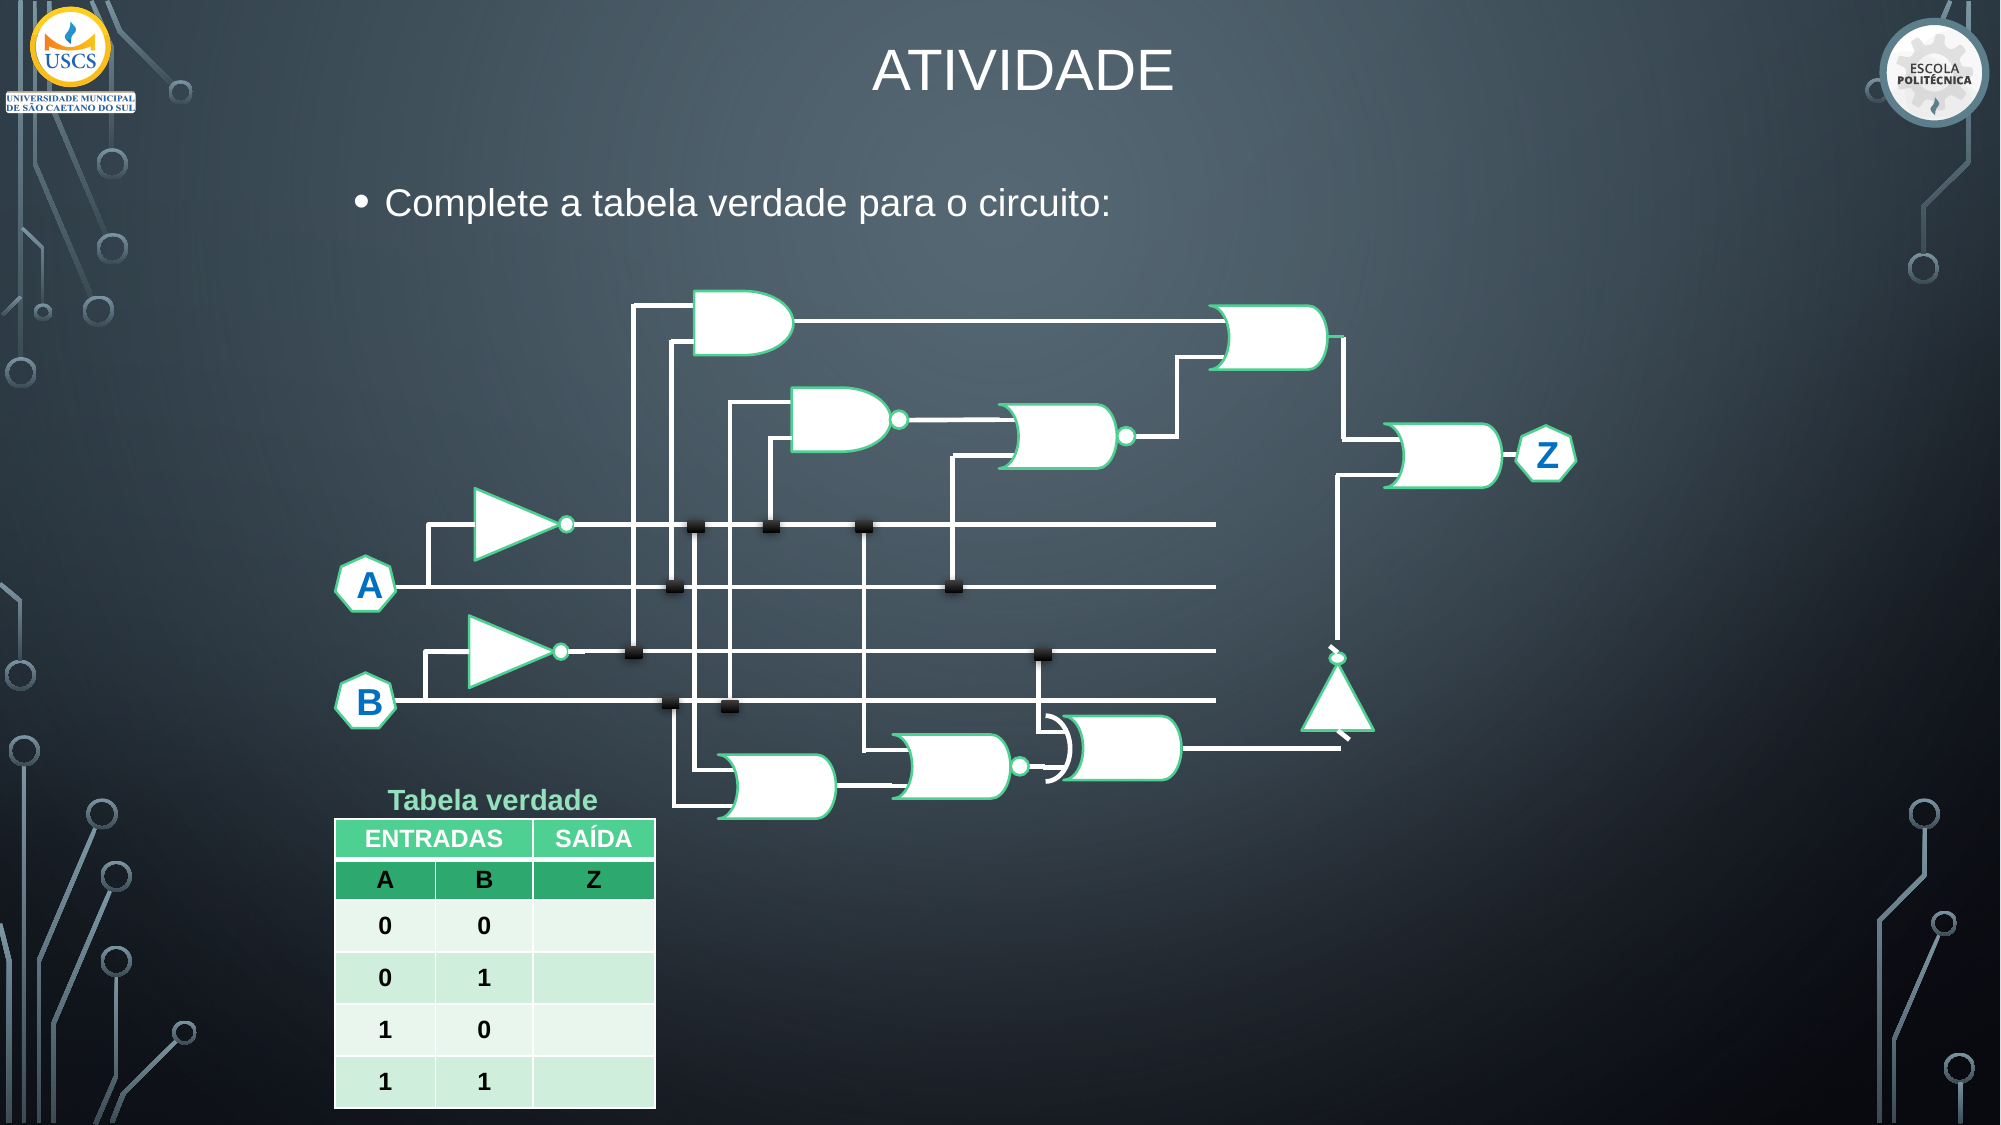

# ATIVIDADE
Complete a tabela verdade para o circuito:

Z

A

B

Tabela verdade
| ENTRADAS |  | SAÍDA |
| --- | --- | --- |
| A | B | Z |
| 0 | 0 |  |
| 0 | 1 |  |
| 1 | 0 |  |
| 1 | 1 |  |